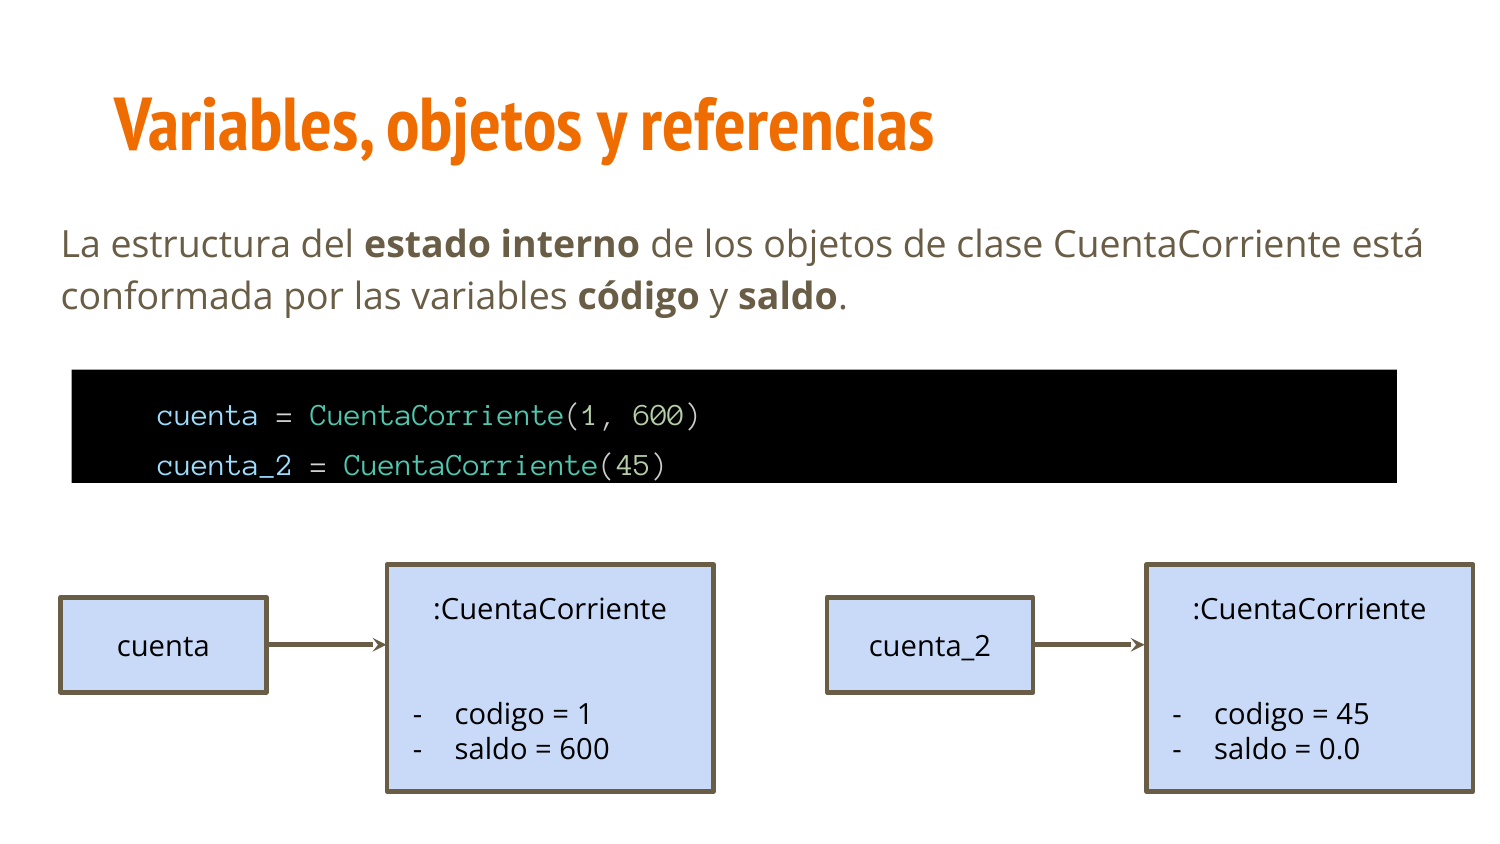

# Variables, objetos y referencias
La estructura del estado interno de los objetos de clase CuentaCorriente está conformada por las variables código y saldo.
cuenta = CuentaCorriente(1, 600)
cuenta_2 = CuentaCorriente(45)
:CuentaCorriente

codigo = 1
saldo = 600
:CuentaCorriente

codigo = 45
saldo = 0.0
cuenta
cuenta_2